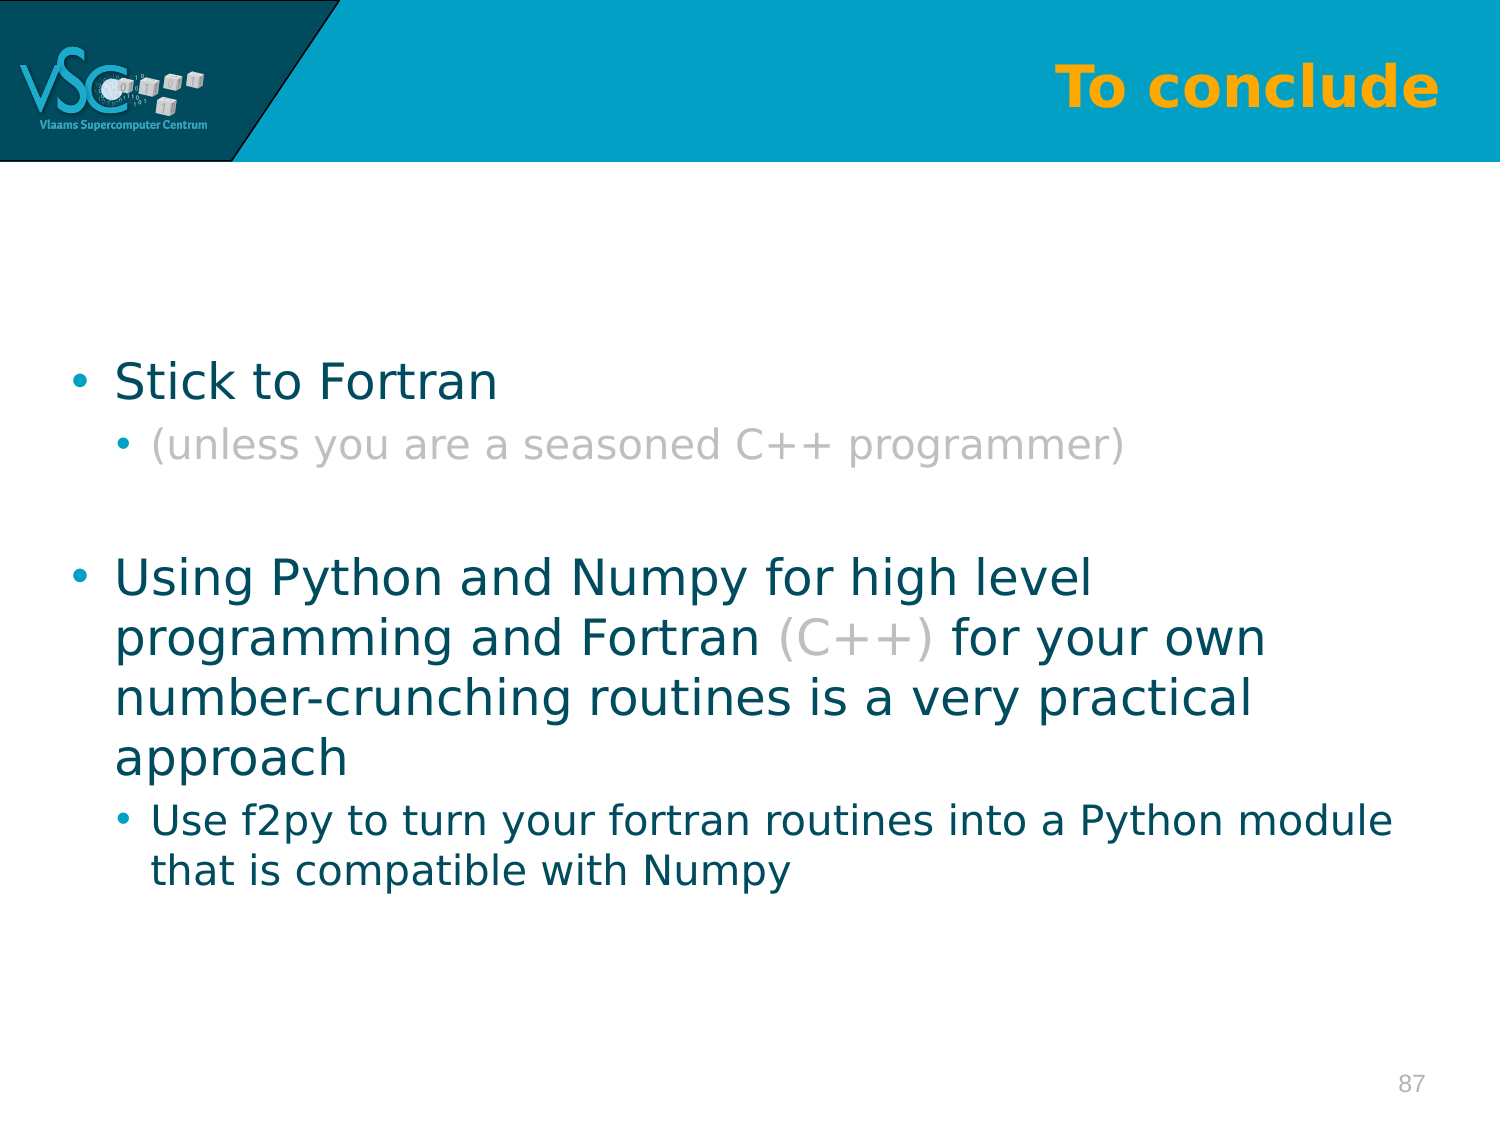

# To conclude
Stick to Fortran
(unless you are a seasoned C++ programmer)

Using Python and Numpy for high level programming and Fortran (C++) for your own number-crunching routines is a very practical approach
Use f2py to turn your fortran routines into a Python module that is compatible with Numpy
87